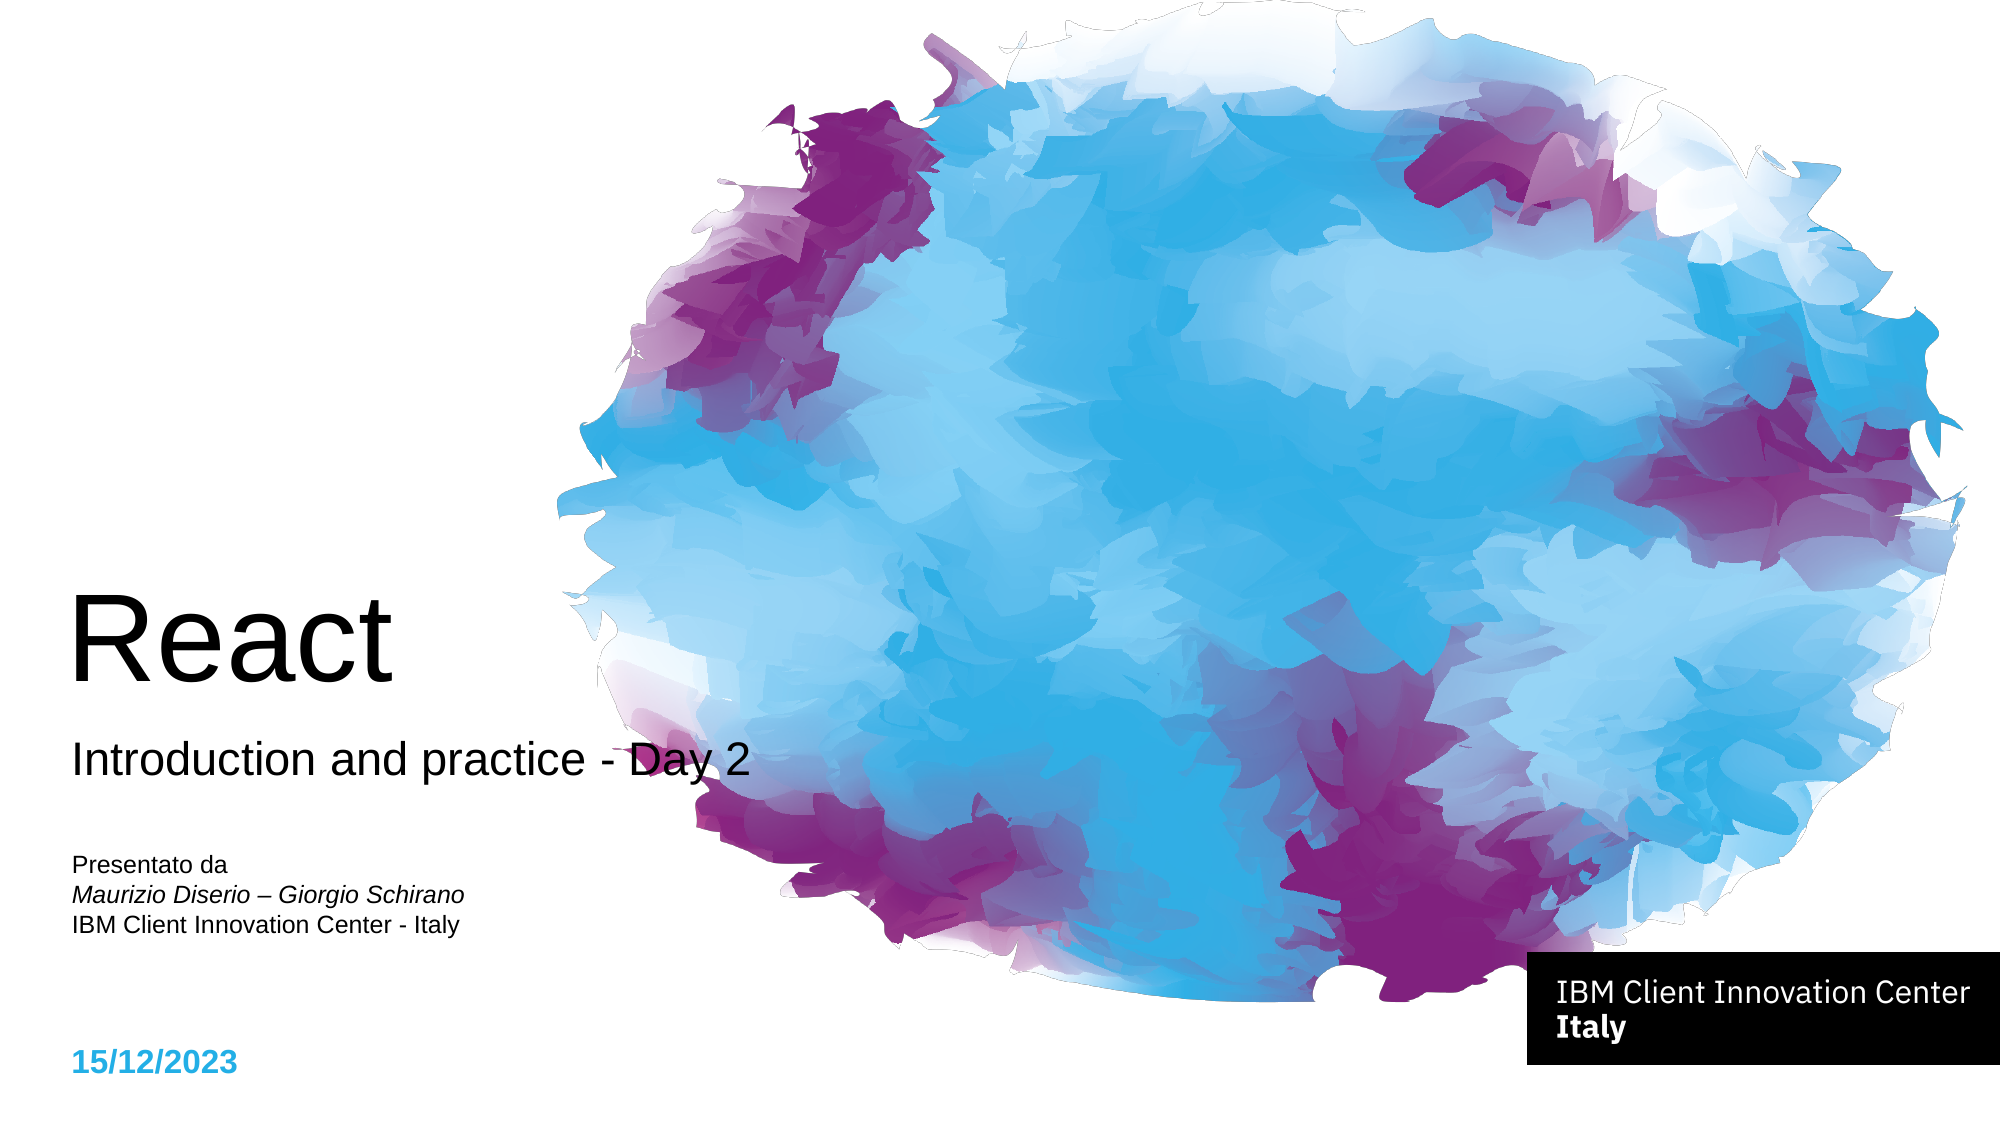

React
Introduction and practice - Day 2
Presentato da
Maurizio Diserio – Giorgio Schirano
IBM Client Innovation Center - Italy
15/12/2023